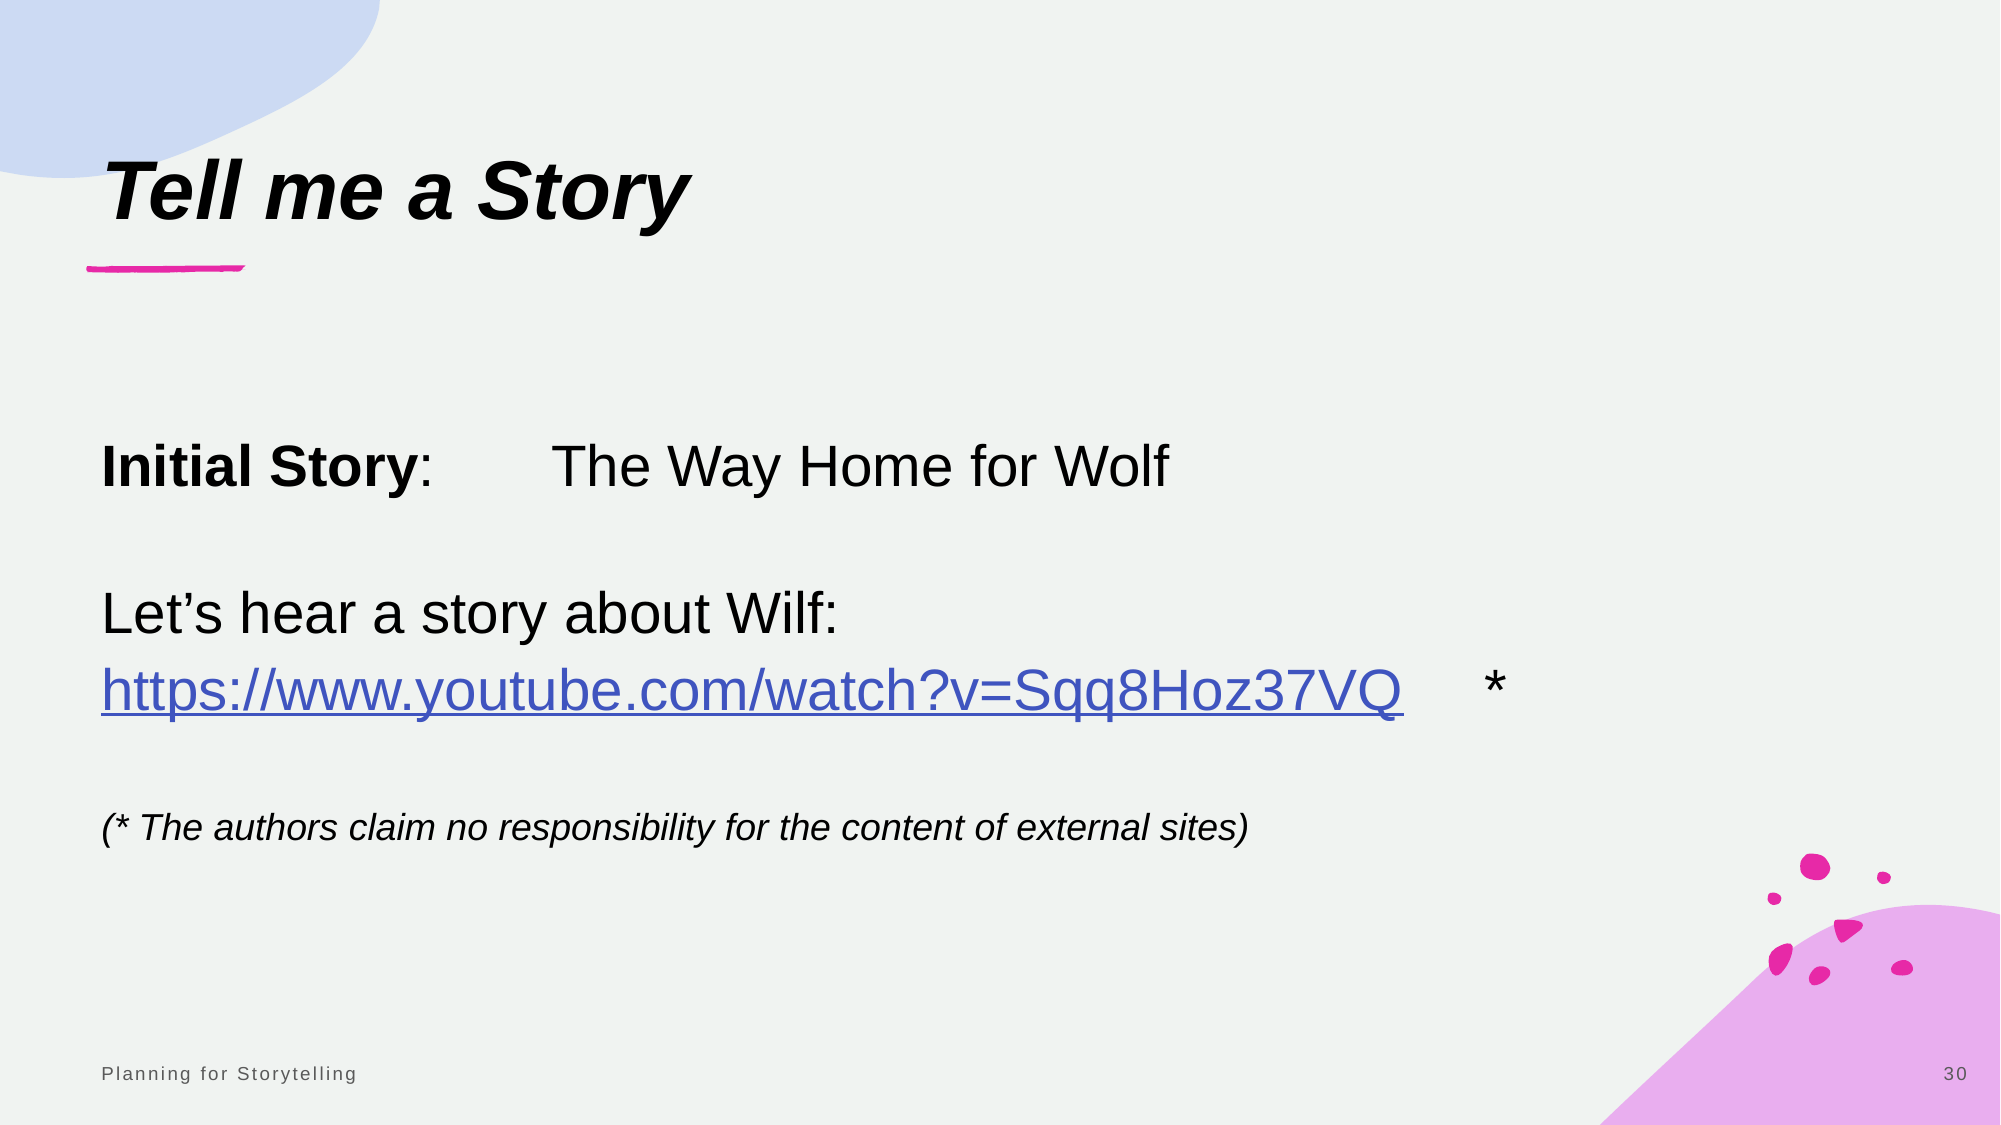

# Tell me a Story
Initial Story: 	The Way Home for Wolf
Let’s hear a story about Wilf:
https://www.youtube.com/watch?v=Sqq8Hoz37VQ     *
(* The authors claim no responsibility for the content of external sites)
Planning for Storytelling
30